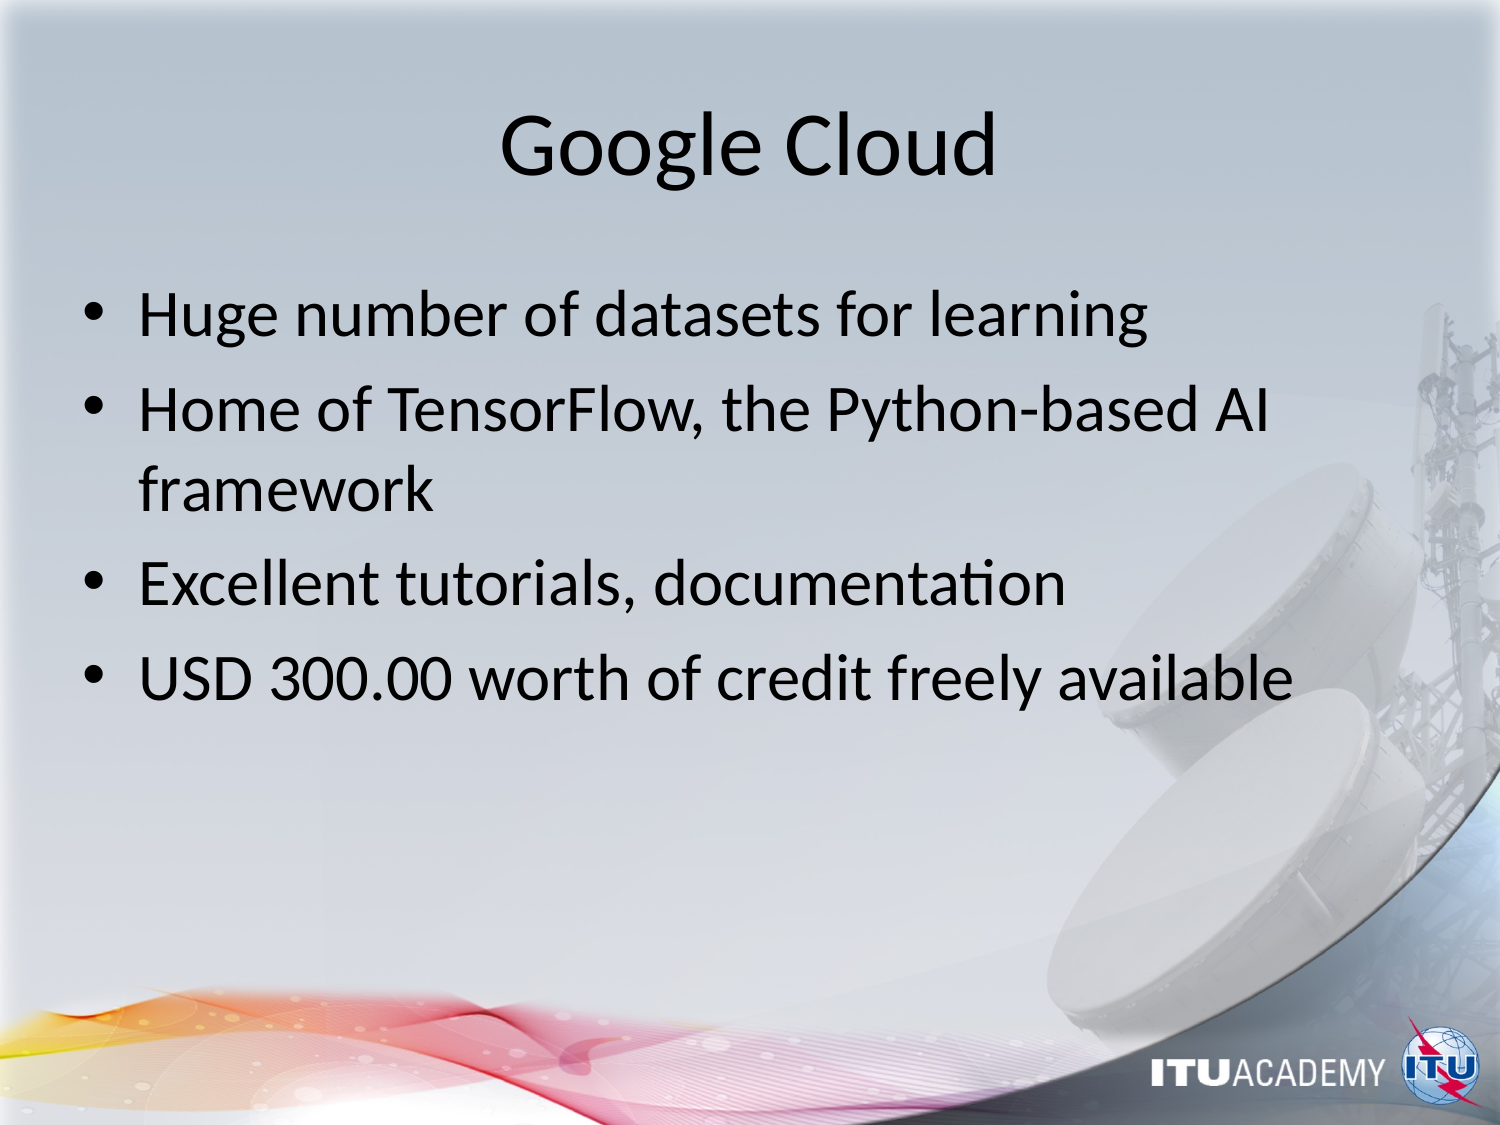

# Google Cloud
Huge number of datasets for learning
Home of TensorFlow, the Python-based AI framework
Excellent tutorials, documentation
USD 300.00 worth of credit freely available